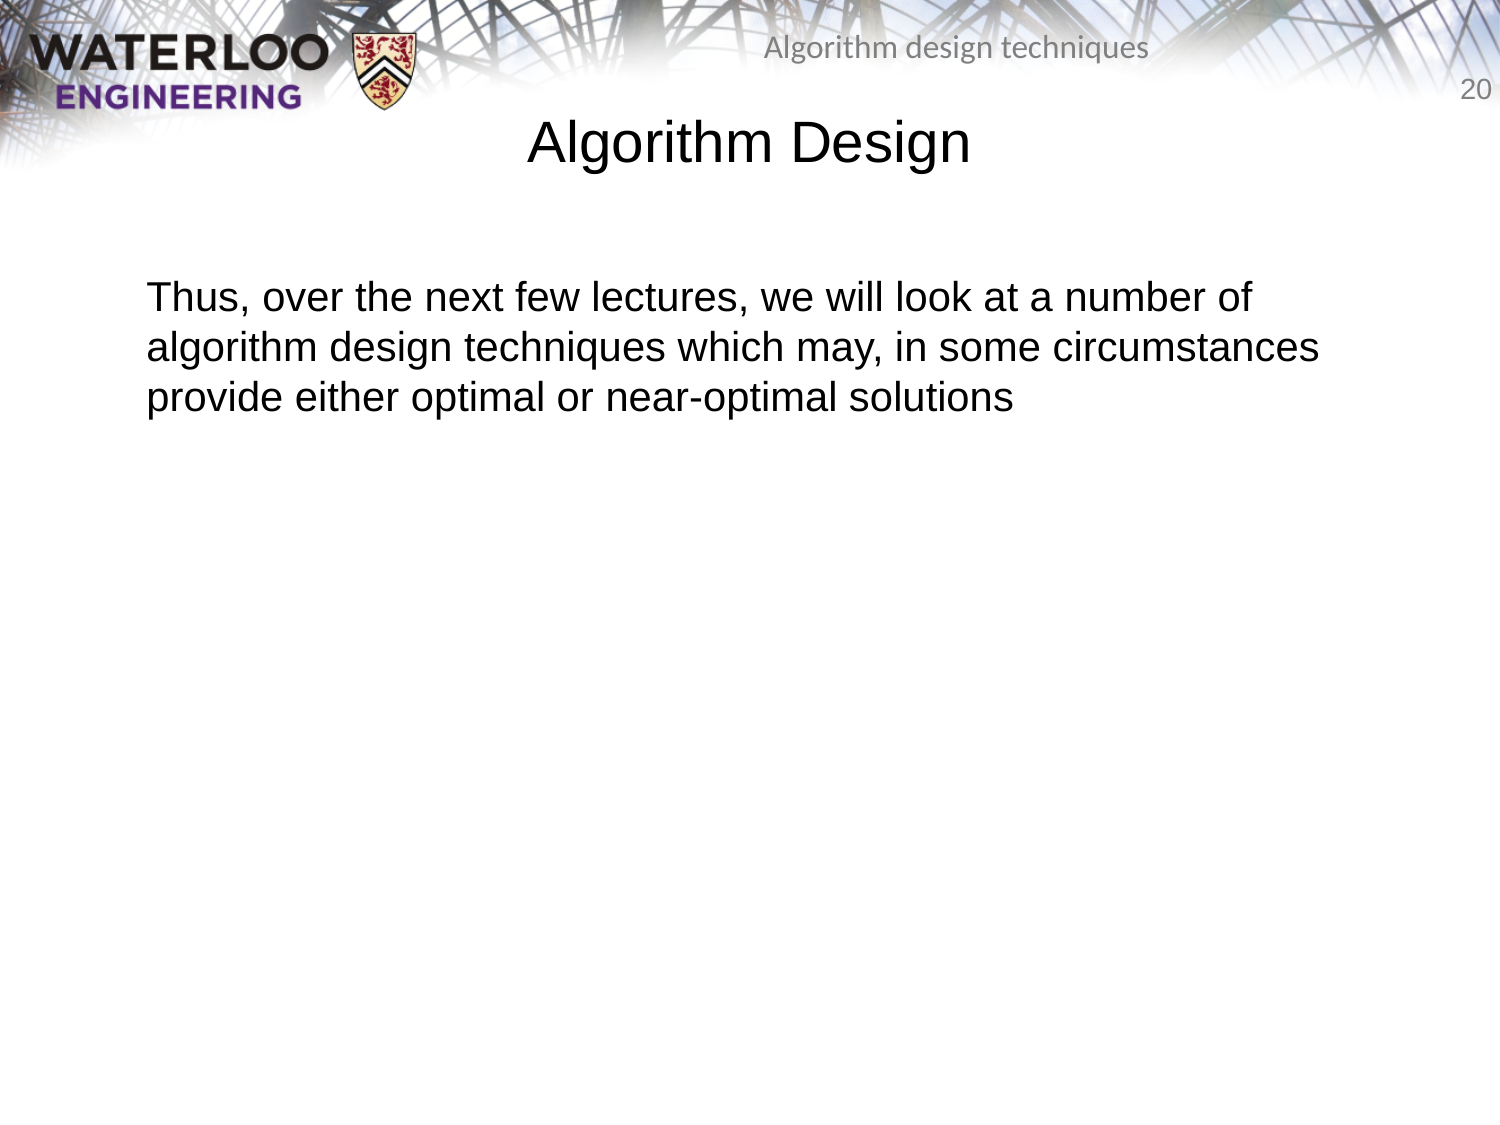

# Algorithm Design
	Thus, over the next few lectures, we will look at a number of algorithm design techniques which may, in some circumstances provide either optimal or near-optimal solutions